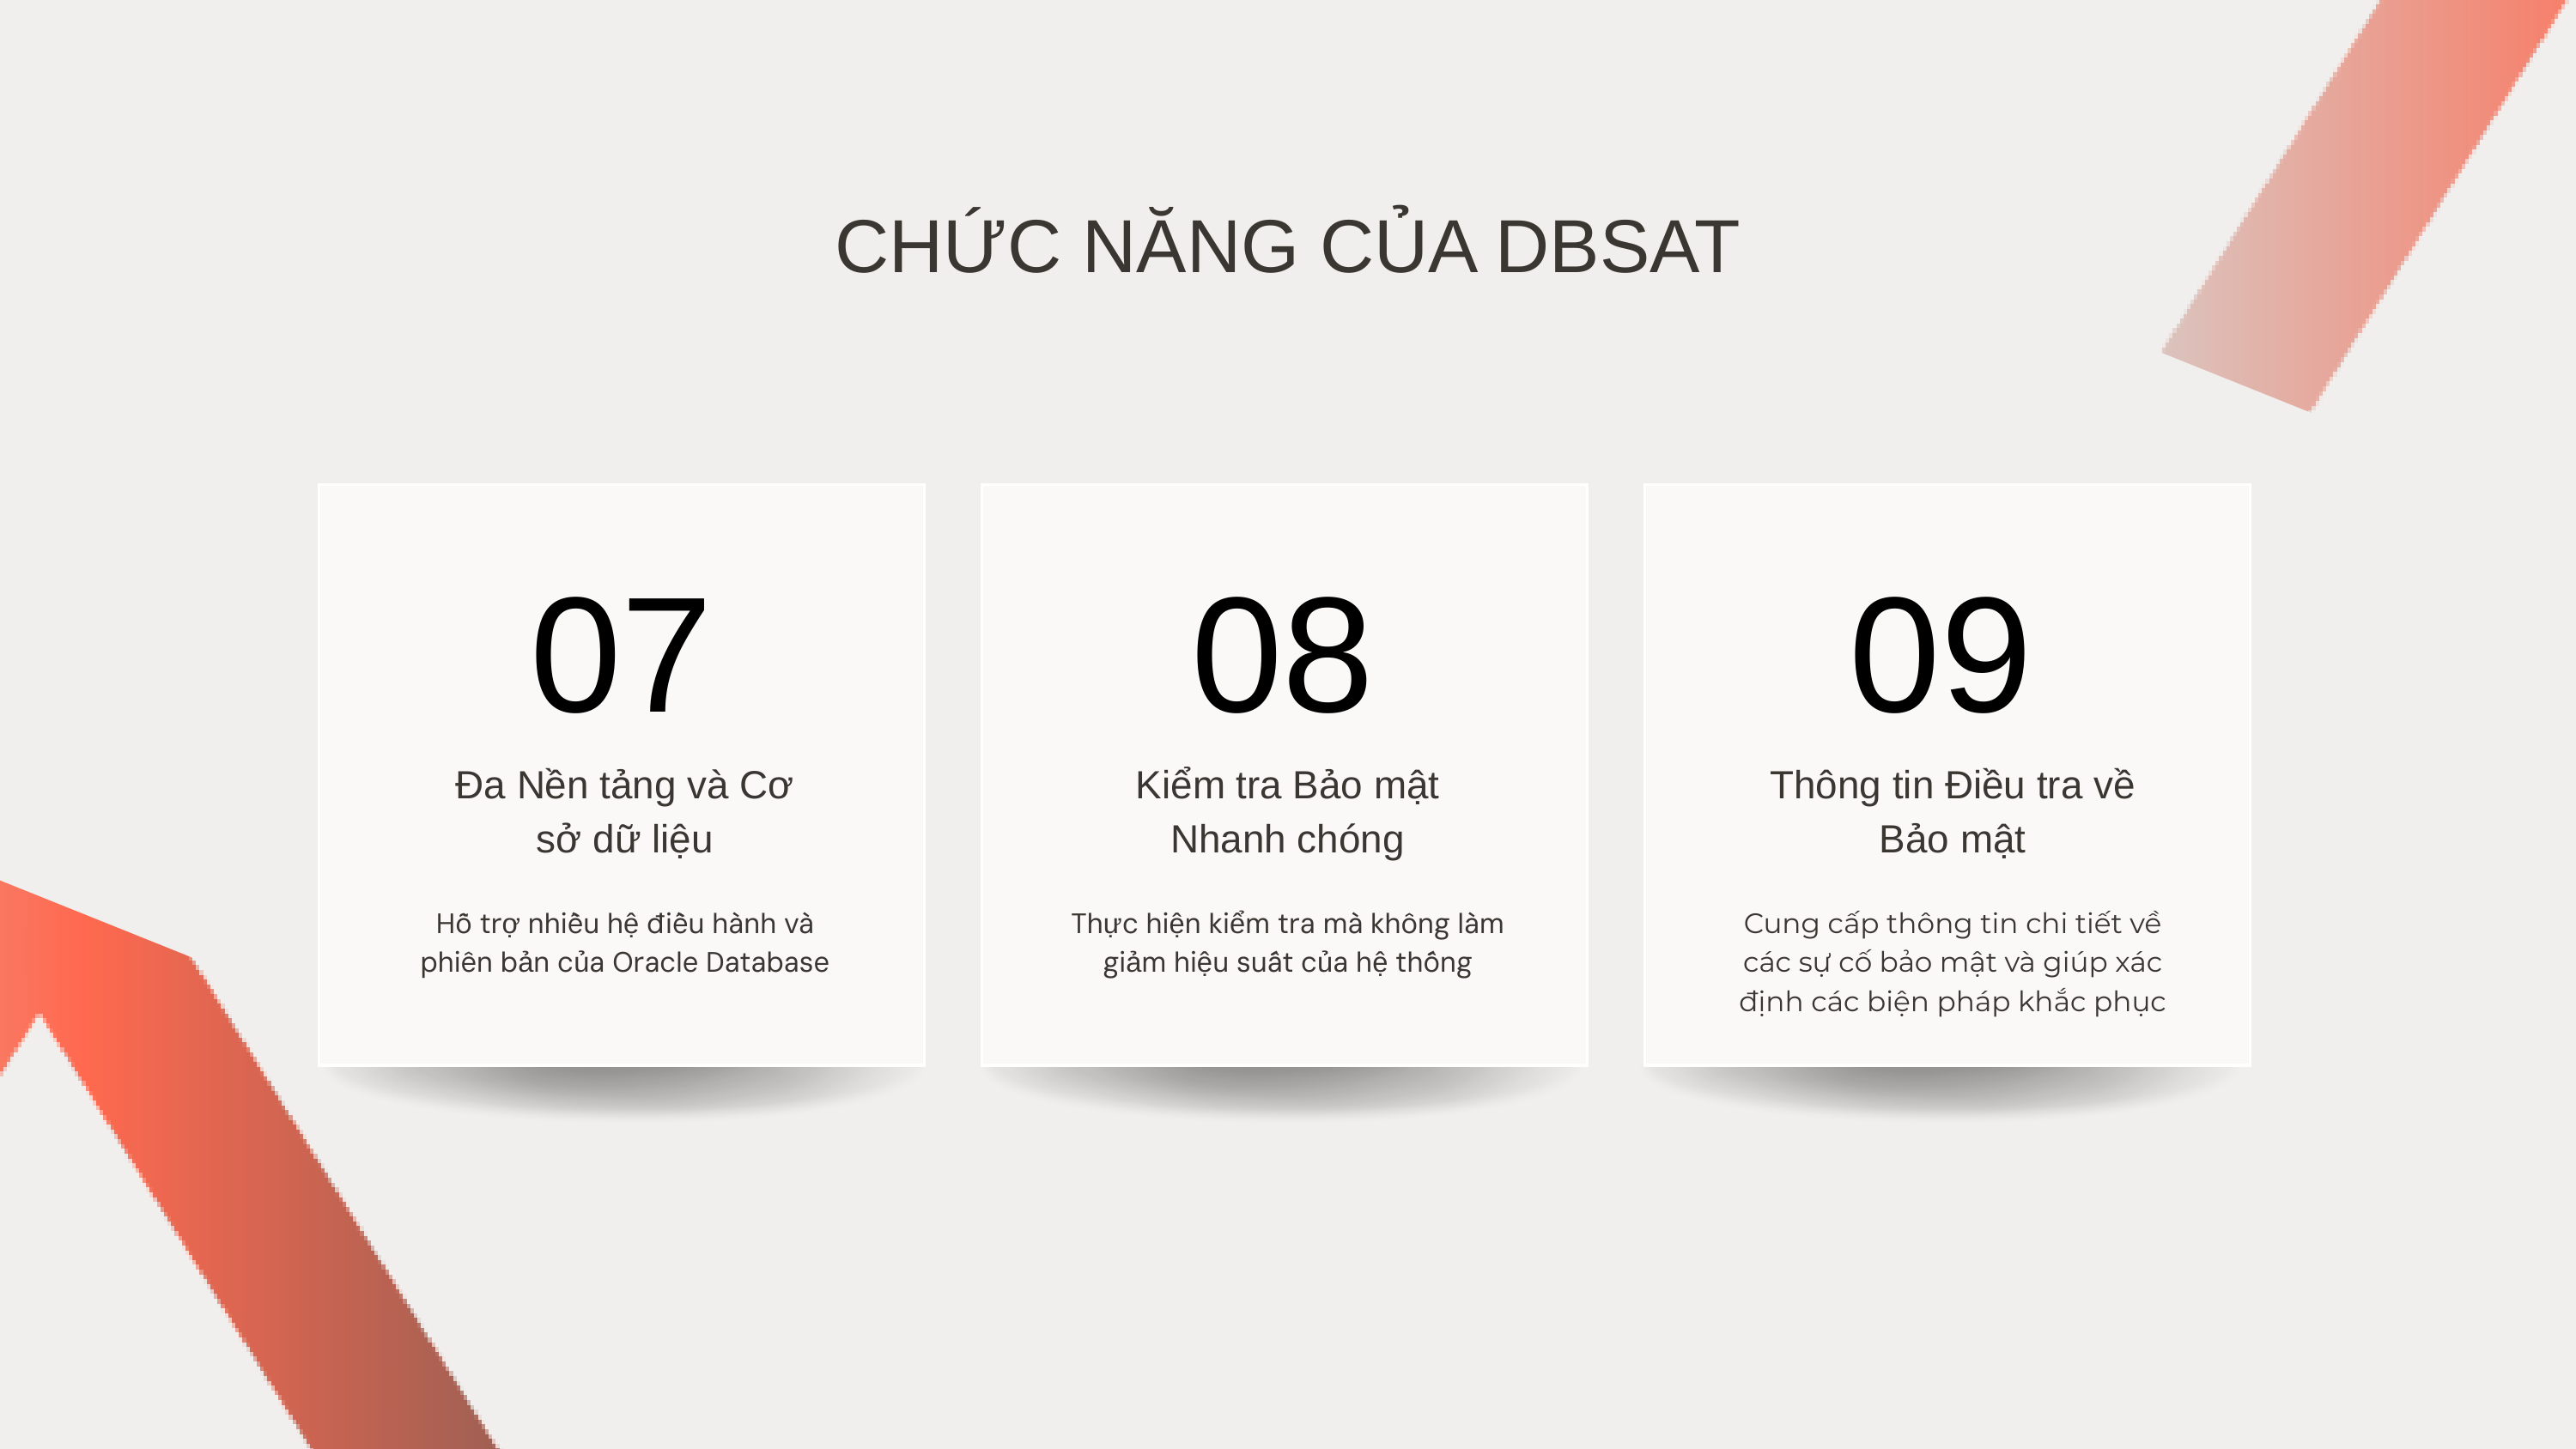

CHỨC NĂNG CỦA DBSAT

07
08
09
Đa Nền tảng và Cơ sở dữ liệu
Kiểm tra Bảo mật Nhanh chóng
Thông tin Điều tra về Bảo mật
Hỗ trợ nhiều hệ điều hành và phiên bản của Oracle Database
Thực hiện kiểm tra mà không làm giảm hiệu suất của hệ thống
Cung cấp thông tin chi tiết về các sự cố bảo mật và giúp xác định các biện pháp khắc phục